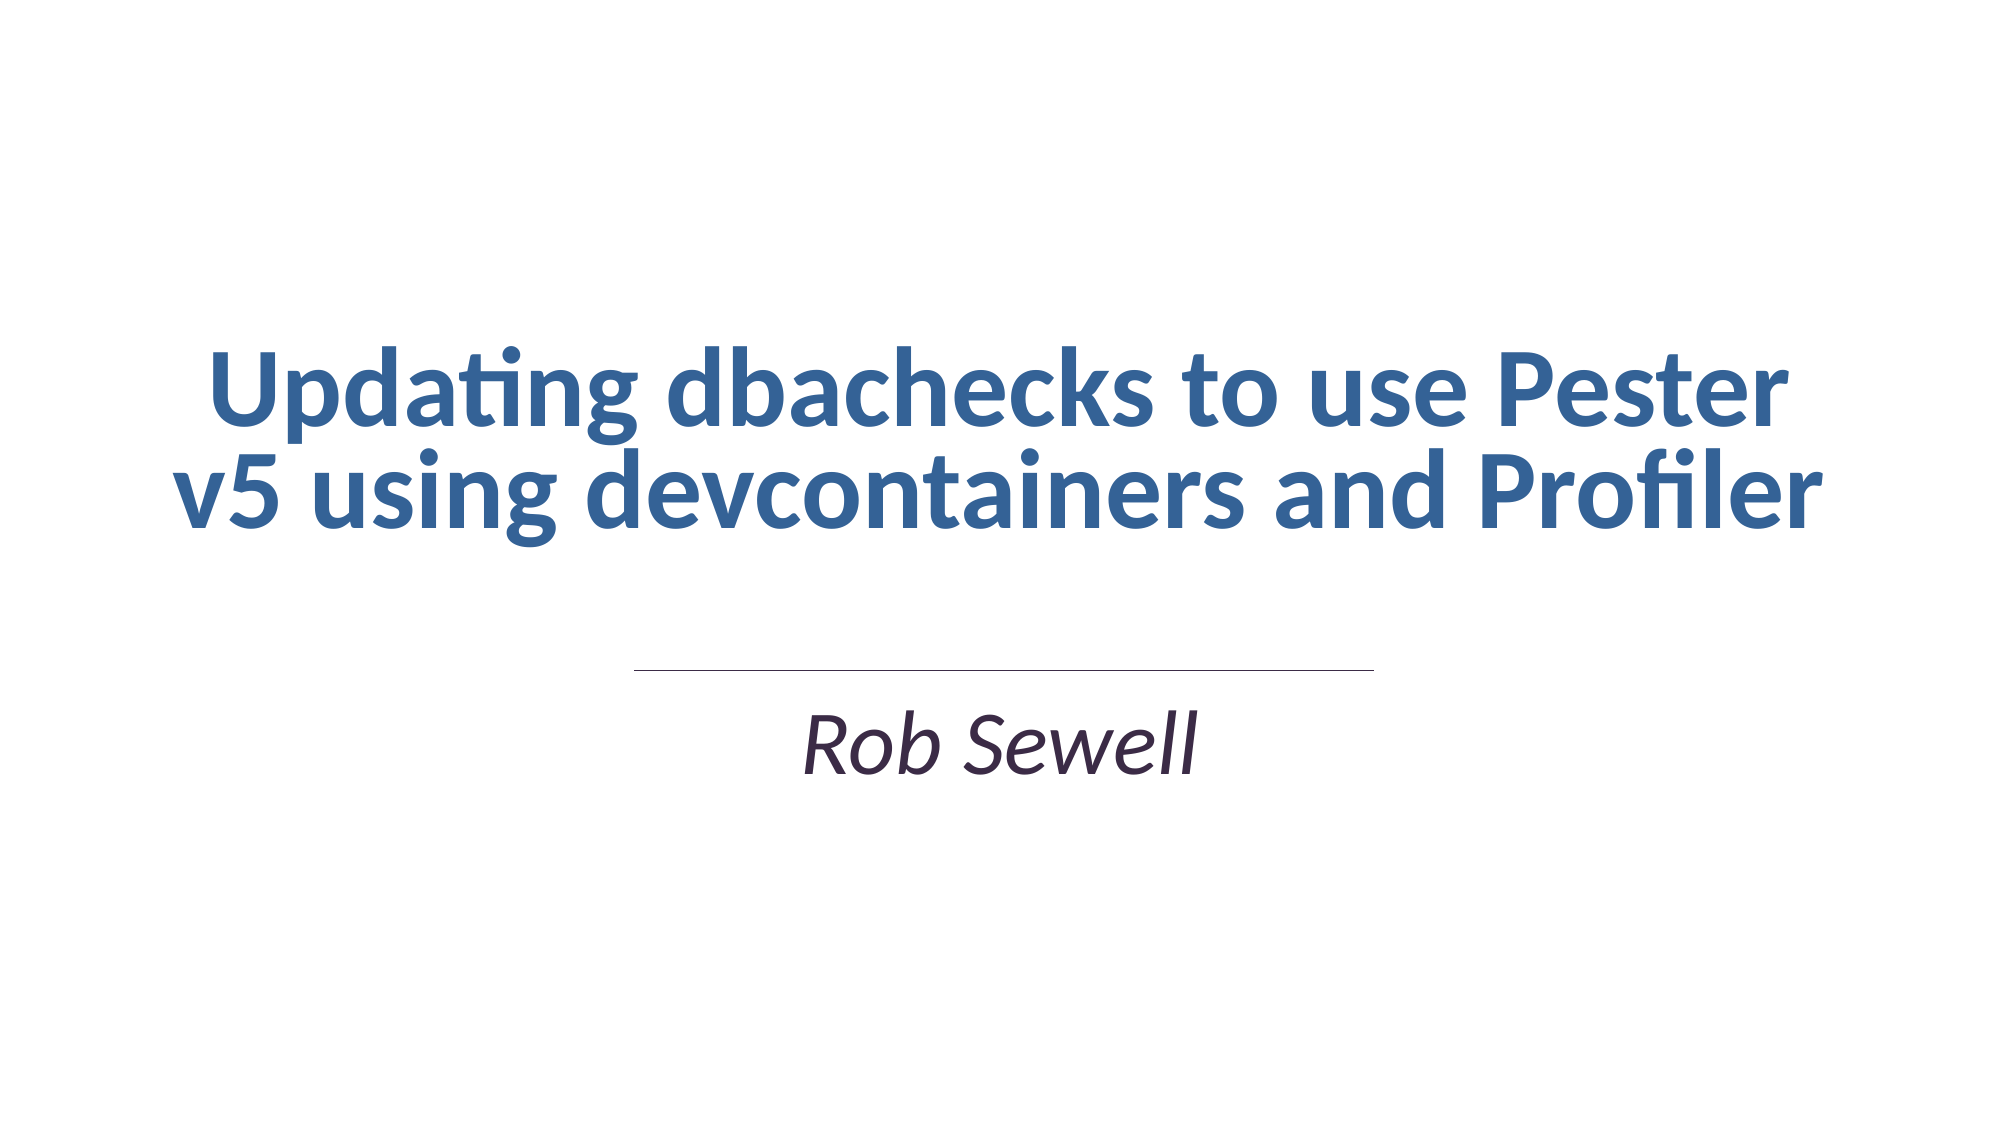

Updating dbachecks to use Pester v5 using devcontainers and Profiler

Rob Sewell